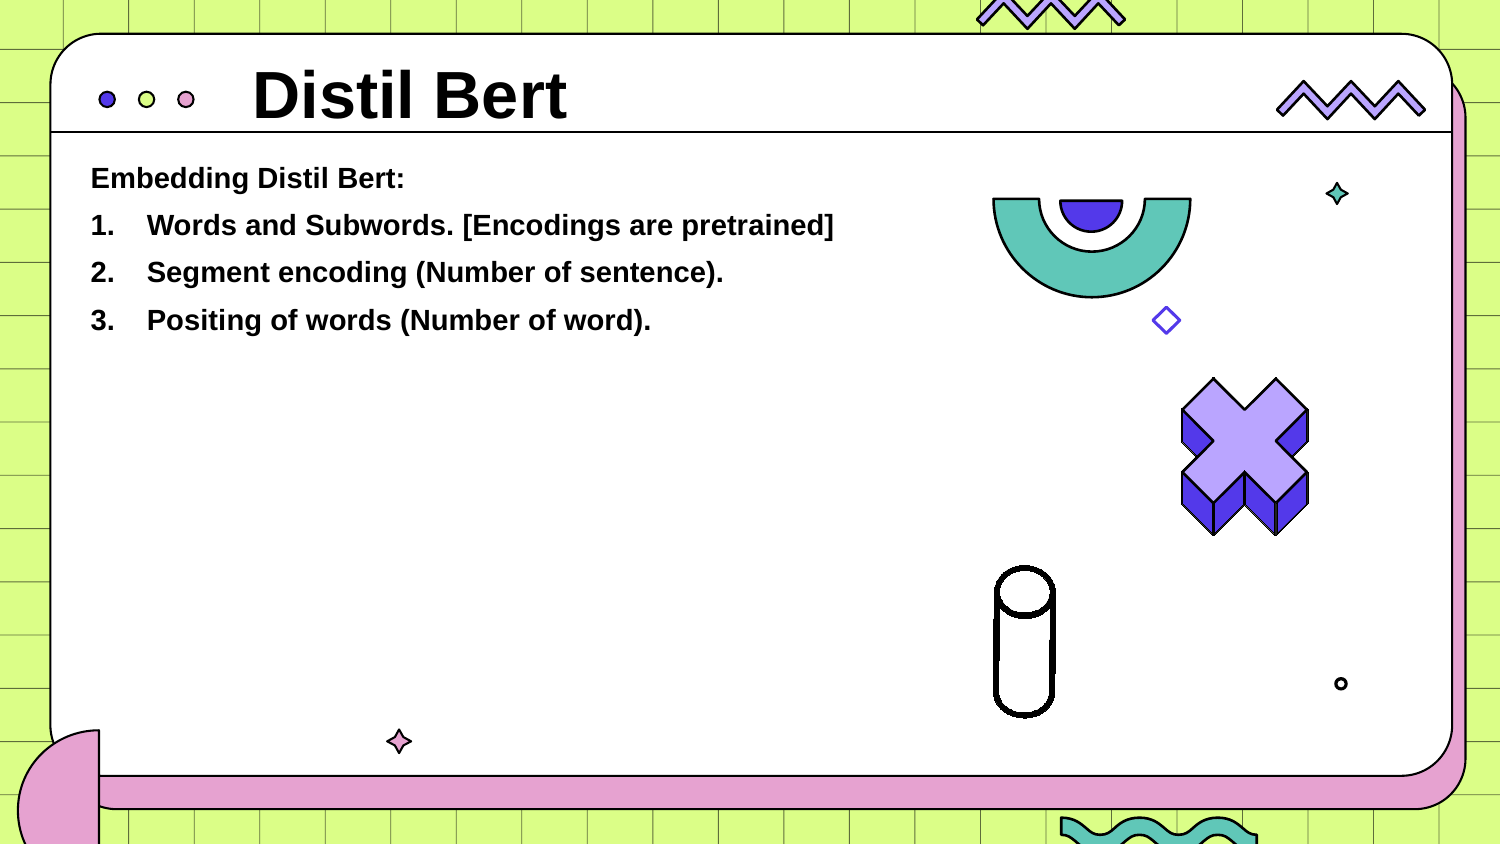

Distil Bert

Embedding Distil Bert:
Words and Subwords. [Encodings are pretrained]
Segment encoding (Number of sentence).
Positing of words (Number of word).